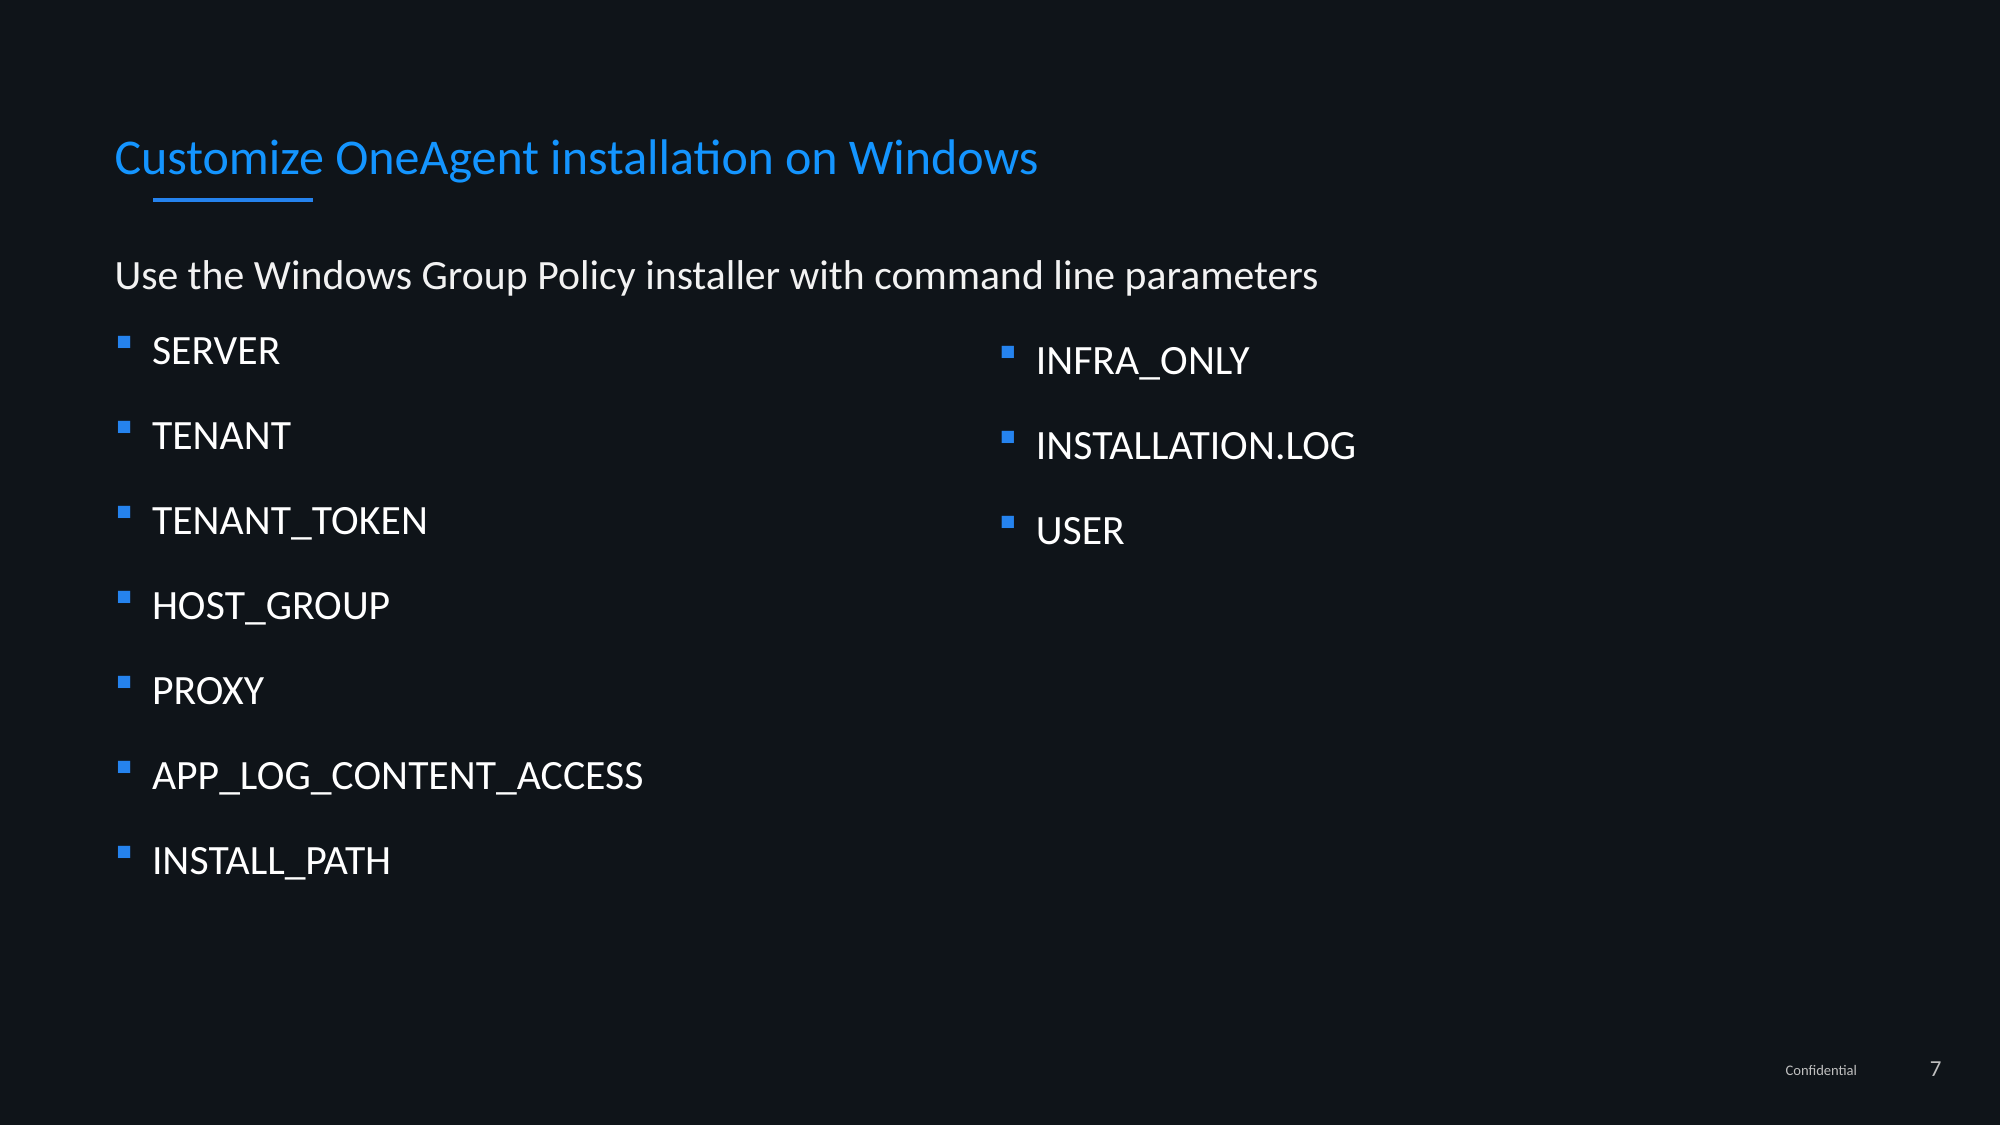

# Customize OneAgent installation on Windows

SERVER
TENANT
TENANT_TOKEN
HOST_GROUP
PROXY
APP_LOG_CONTENT_ACCESS
INSTALL_PATH

INFRA_ONLY
INSTALLATION.LOG
USER
Use the Windows Group Policy installer with command line parameters